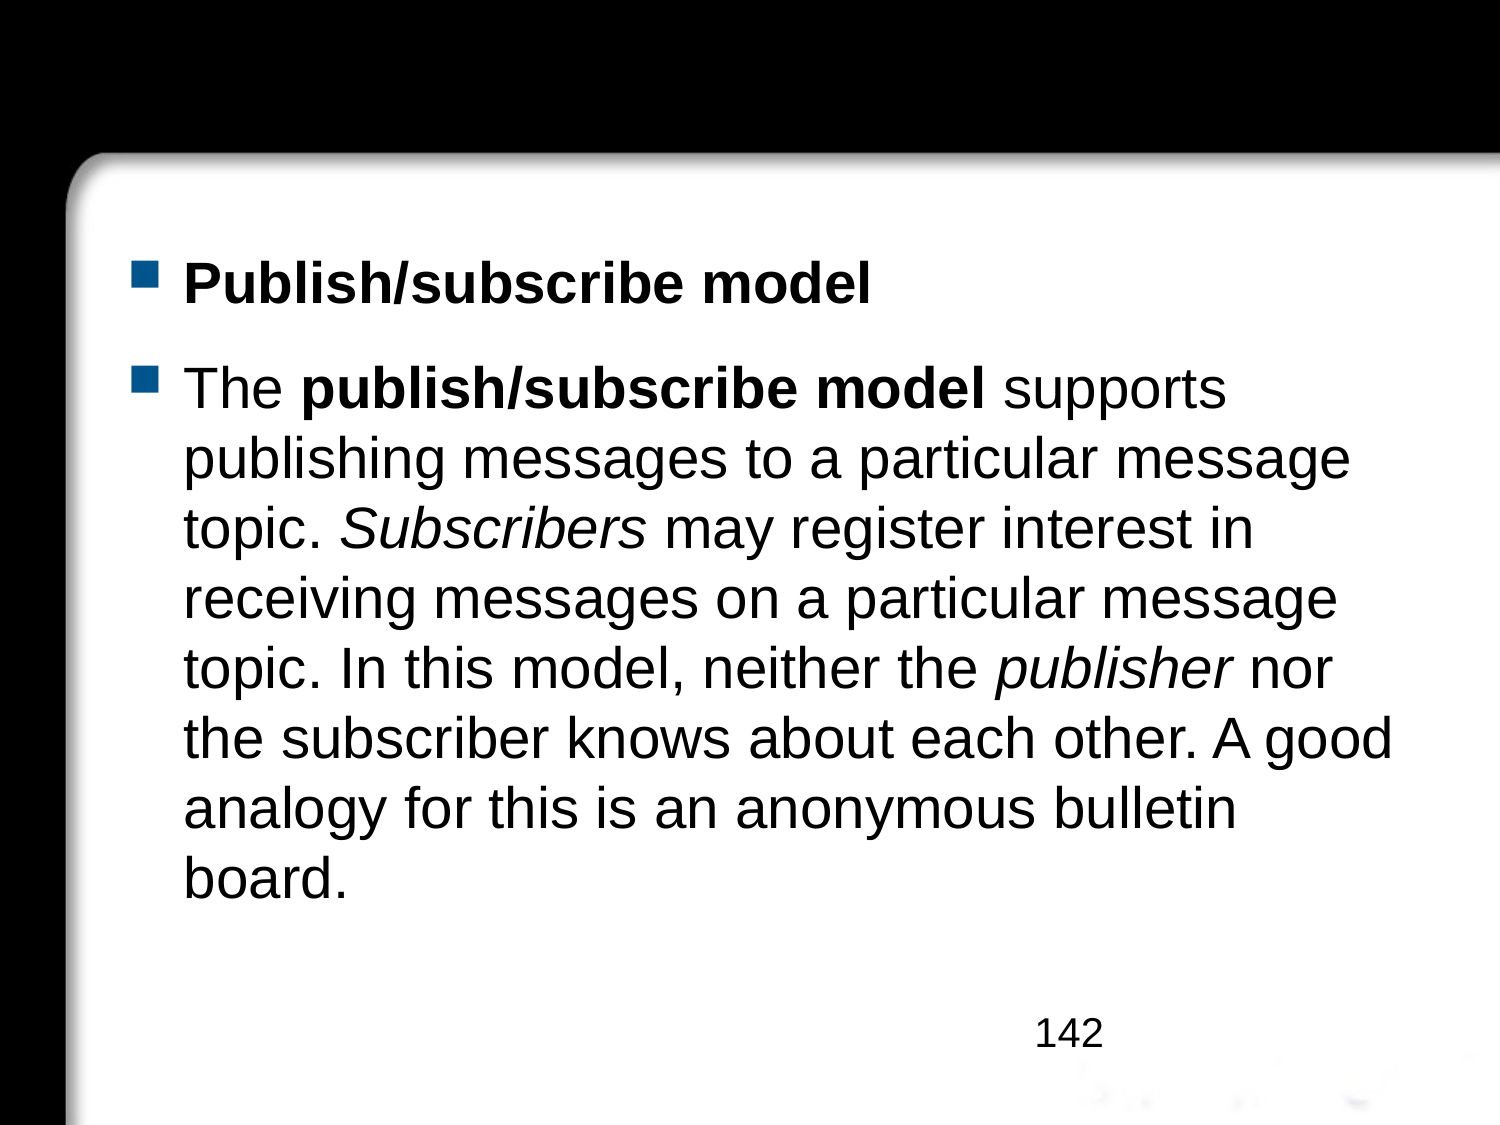

#
Publish/subscribe model
The publish/subscribe model supports publishing messages to a particular message topic. Subscribers may register interest in receiving messages on a particular message topic. In this model, neither the publisher nor the subscriber knows about each other. A good analogy for this is an anonymous bulletin board.